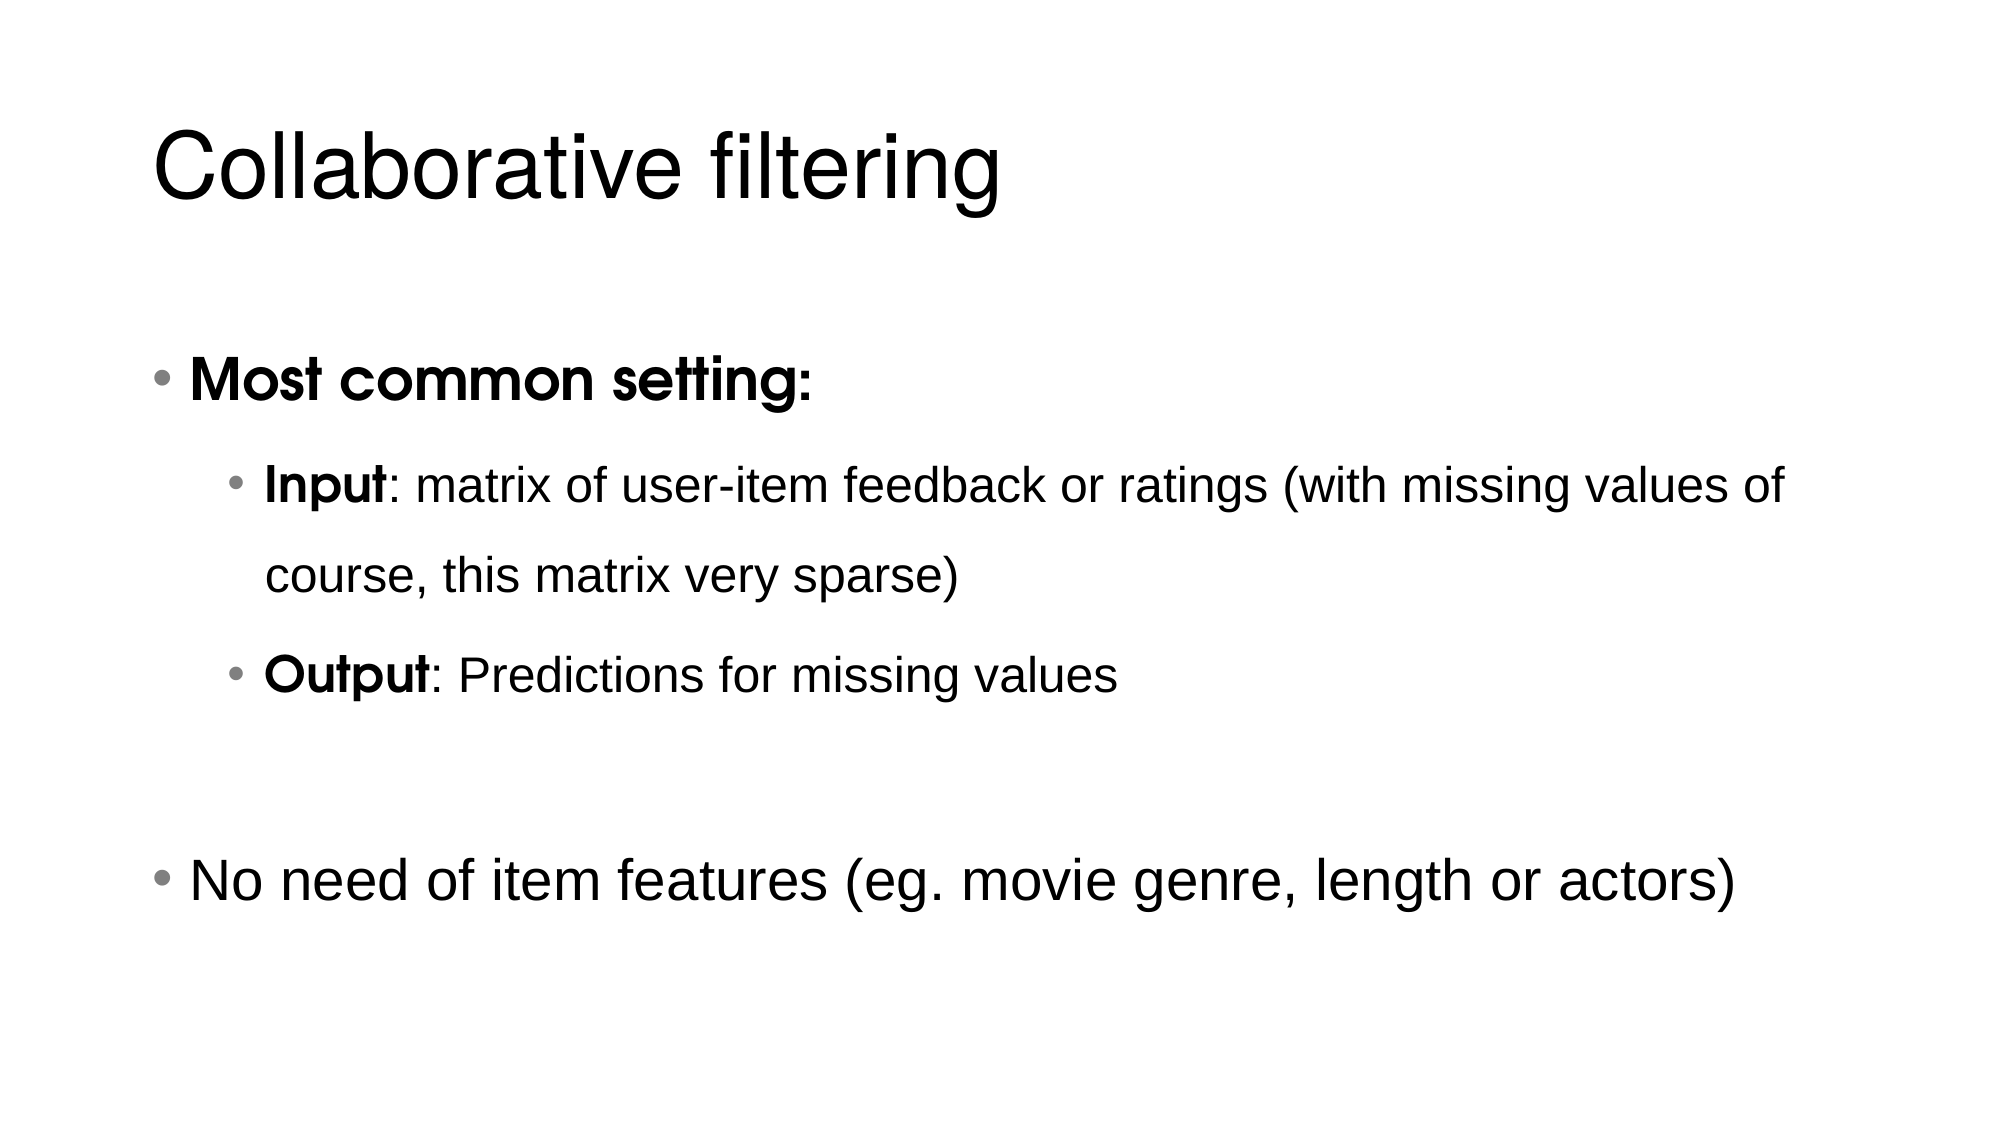

# Collaborative filtering
Most common setting:
Input: matrix of user-item feedback or ratings (with missing values of course, this matrix very sparse)
Output: Predictions for missing values

No need of item features (eg. movie genre, length or actors)